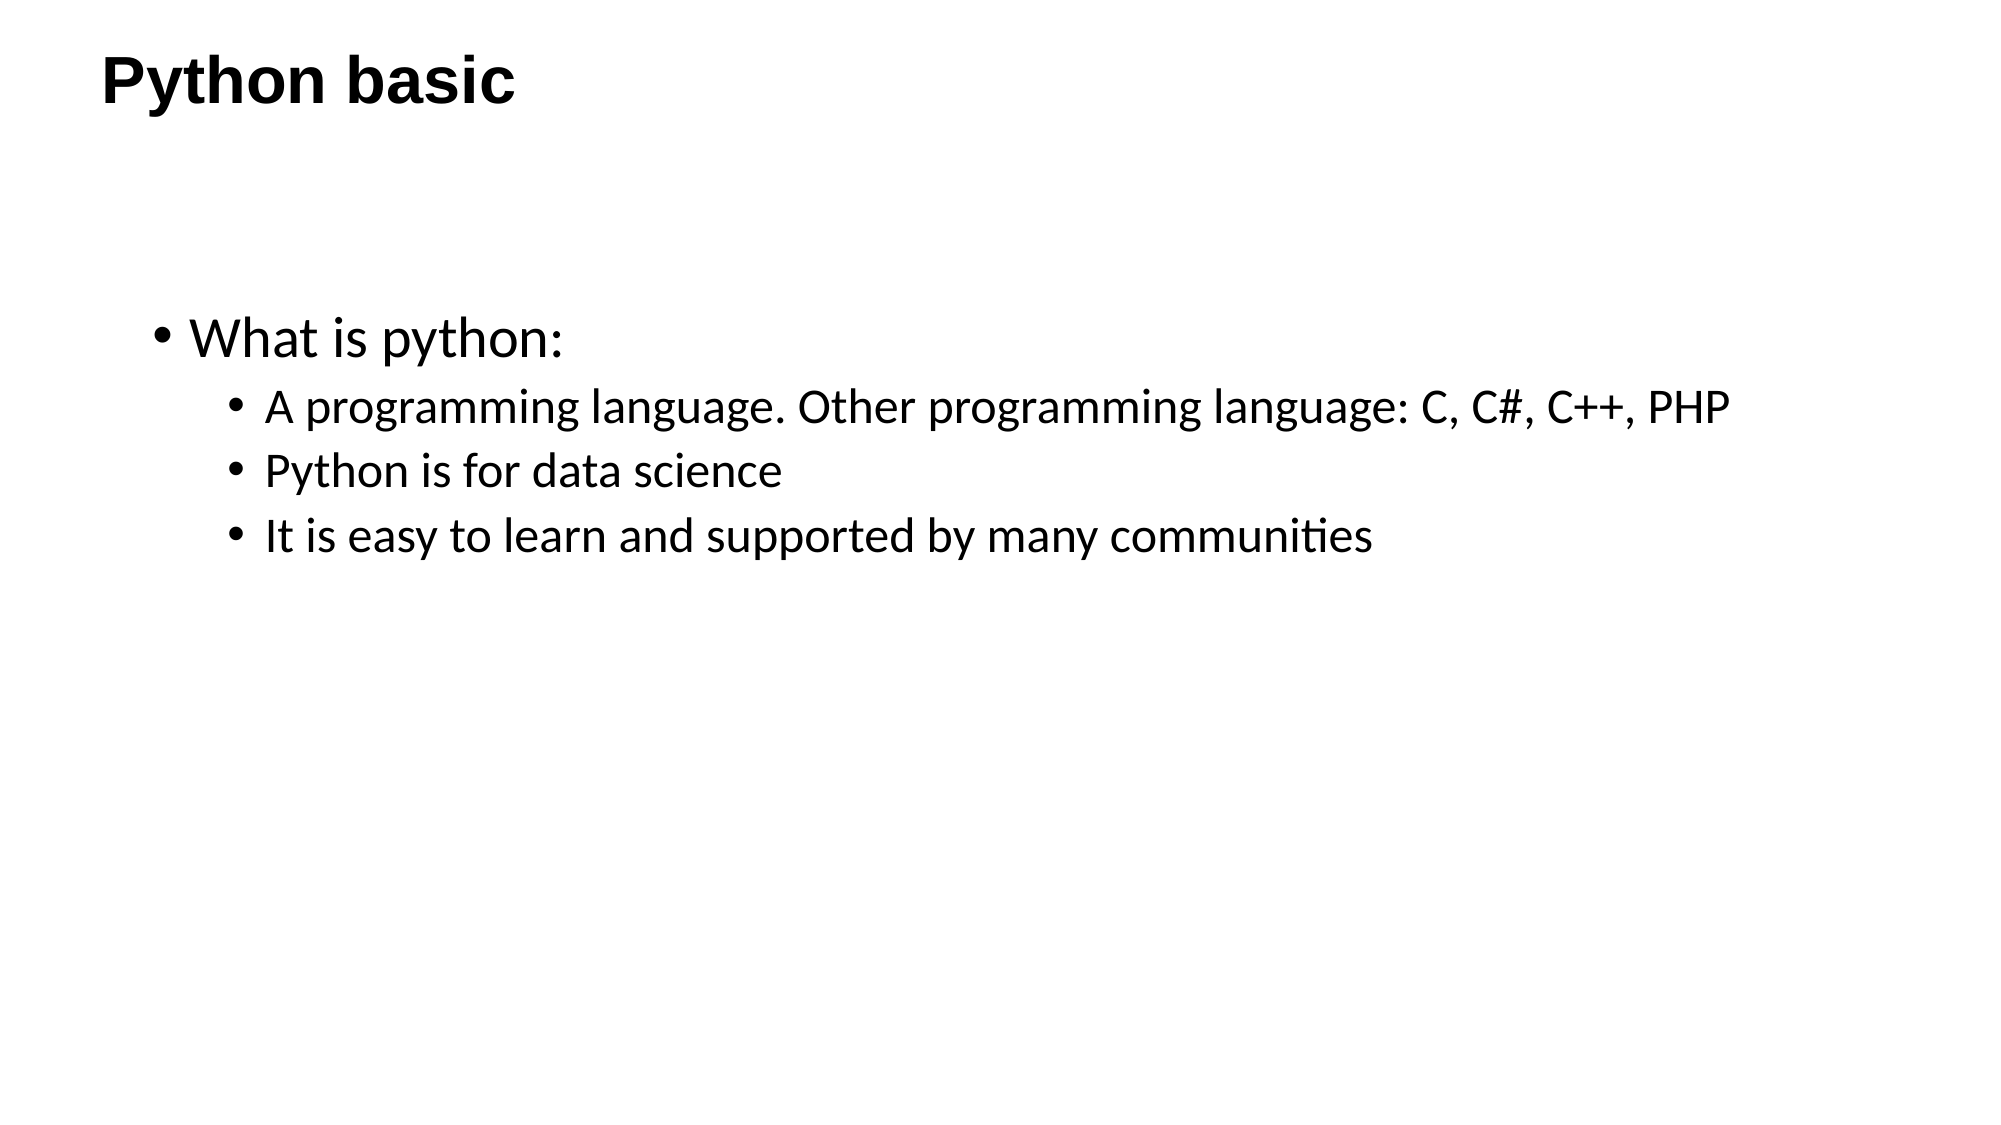

Python basic
What is python:
A programming language. Other programming language: C, C#, C++, PHP
Python is for data science
It is easy to learn and supported by many communities